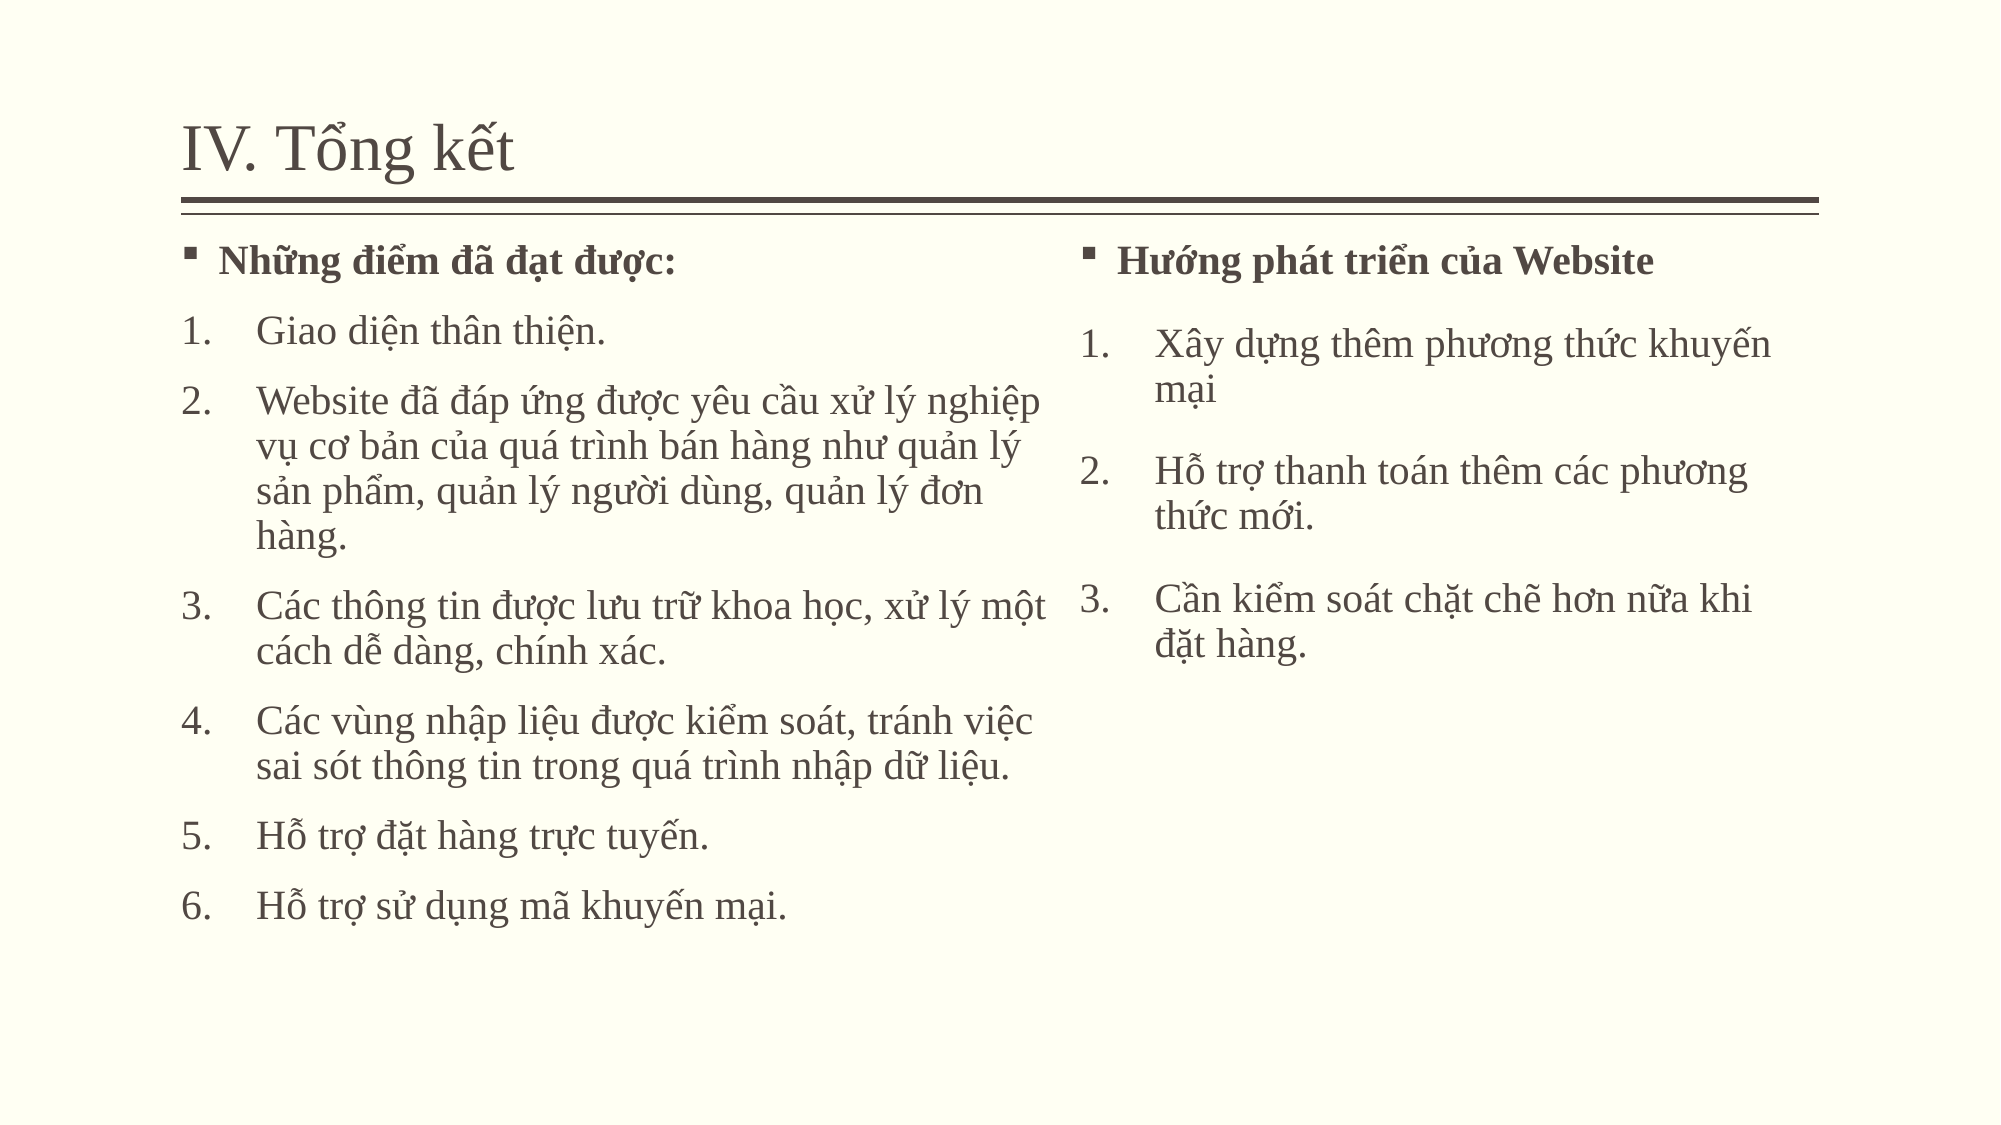

# IV. Tổng kết
Những điểm đã đạt được:
Giao diện thân thiện.
Website đã đáp ứng được yêu cầu xử lý nghiệp vụ cơ bản của quá trình bán hàng như quản lý sản phẩm, quản lý người dùng, quản lý đơn hàng.
Các thông tin được lưu trữ khoa học, xử lý một cách dễ dàng, chính xác.
Các vùng nhập liệu được kiểm soát, tránh việc sai sót thông tin trong quá trình nhập dữ liệu.
Hỗ trợ đặt hàng trực tuyến.
Hỗ trợ sử dụng mã khuyến mại.
Hướng phát triển của Website
Xây dựng thêm phương thức khuyến mại
Hỗ trợ thanh toán thêm các phương thức mới.
Cần kiểm soát chặt chẽ hơn nữa khi đặt hàng.